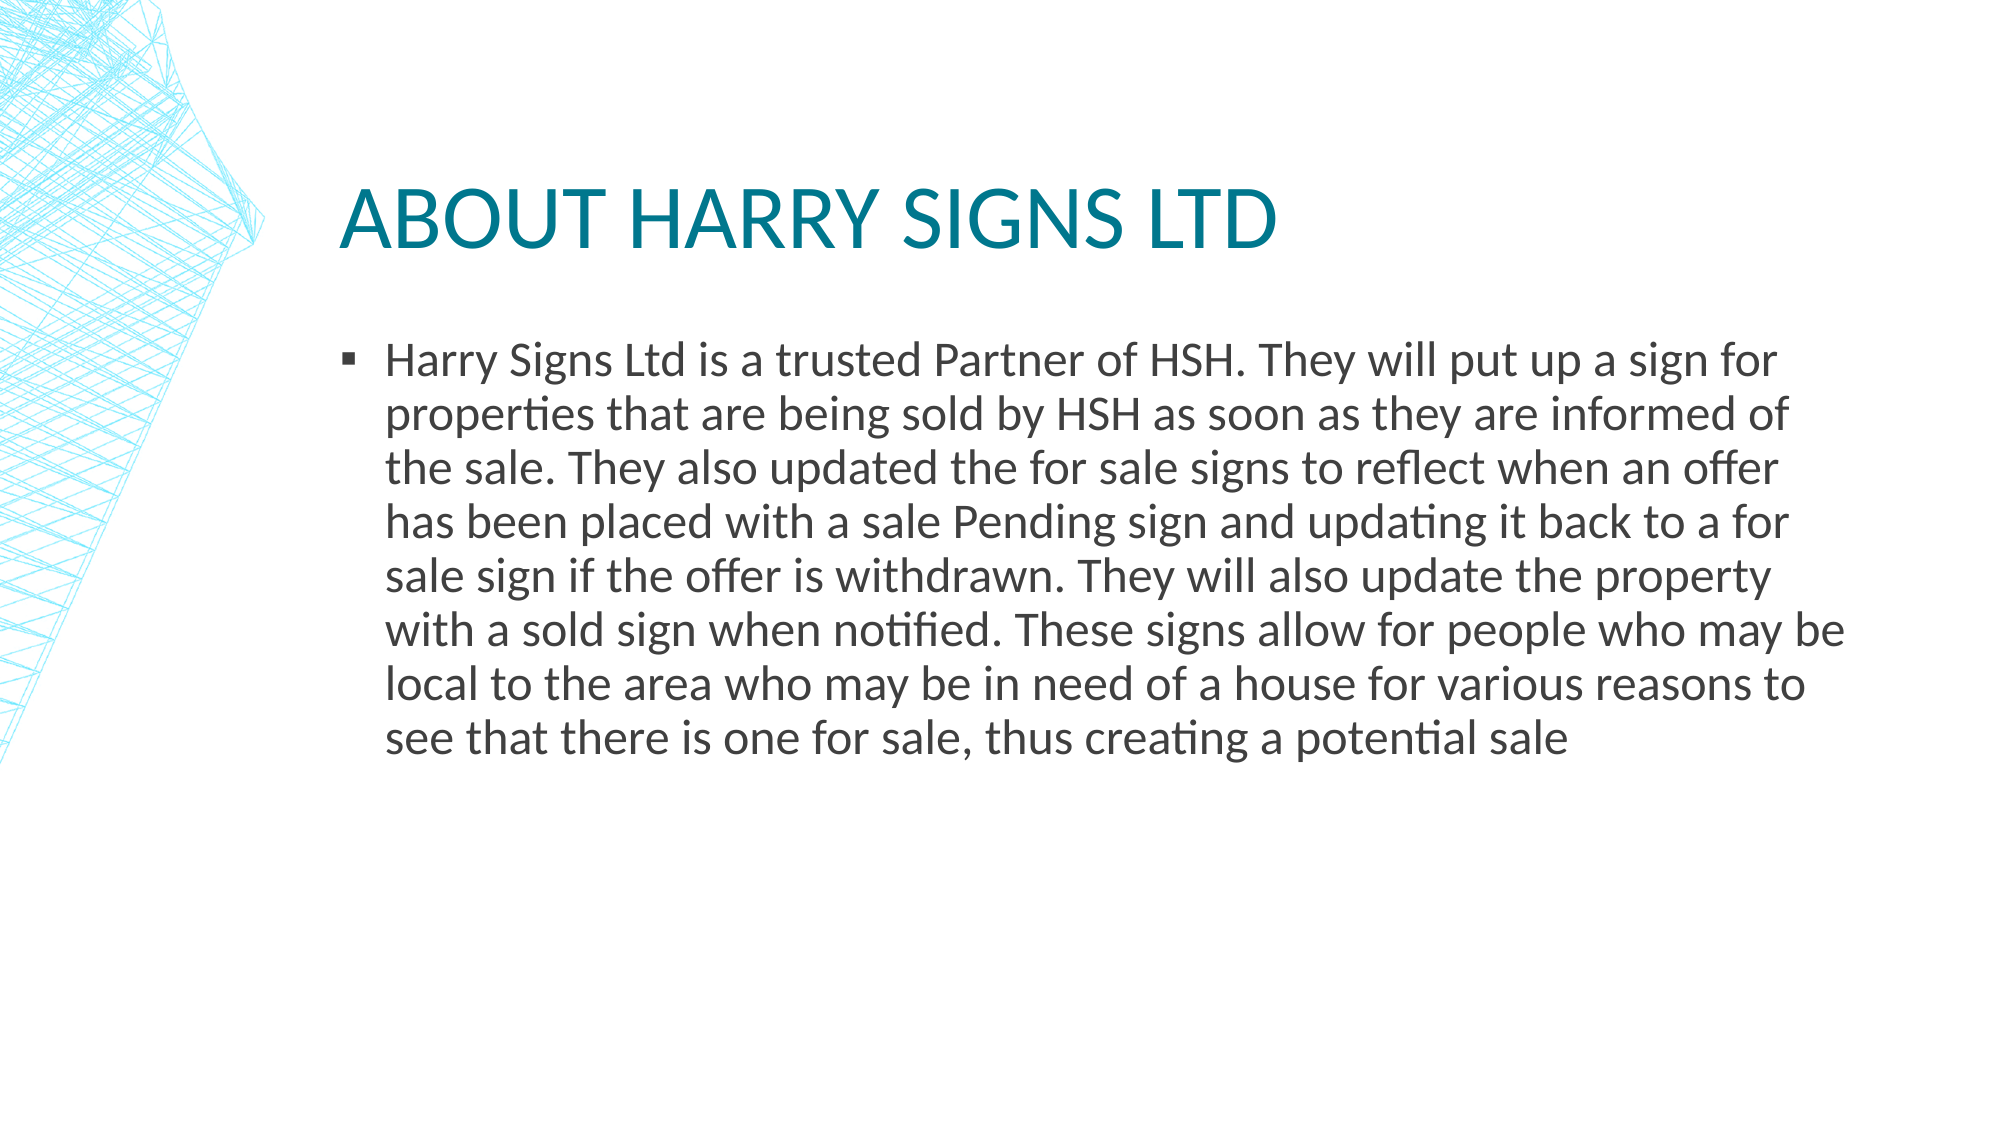

# About harry signs ltd
Harry Signs Ltd is a trusted Partner of HSH. They will put up a sign for properties that are being sold by HSH as soon as they are informed of the sale. They also updated the for sale signs to reflect when an offer has been placed with a sale Pending sign and updating it back to a for sale sign if the offer is withdrawn. They will also update the property with a sold sign when notified. These signs allow for people who may be local to the area who may be in need of a house for various reasons to see that there is one for sale, thus creating a potential sale